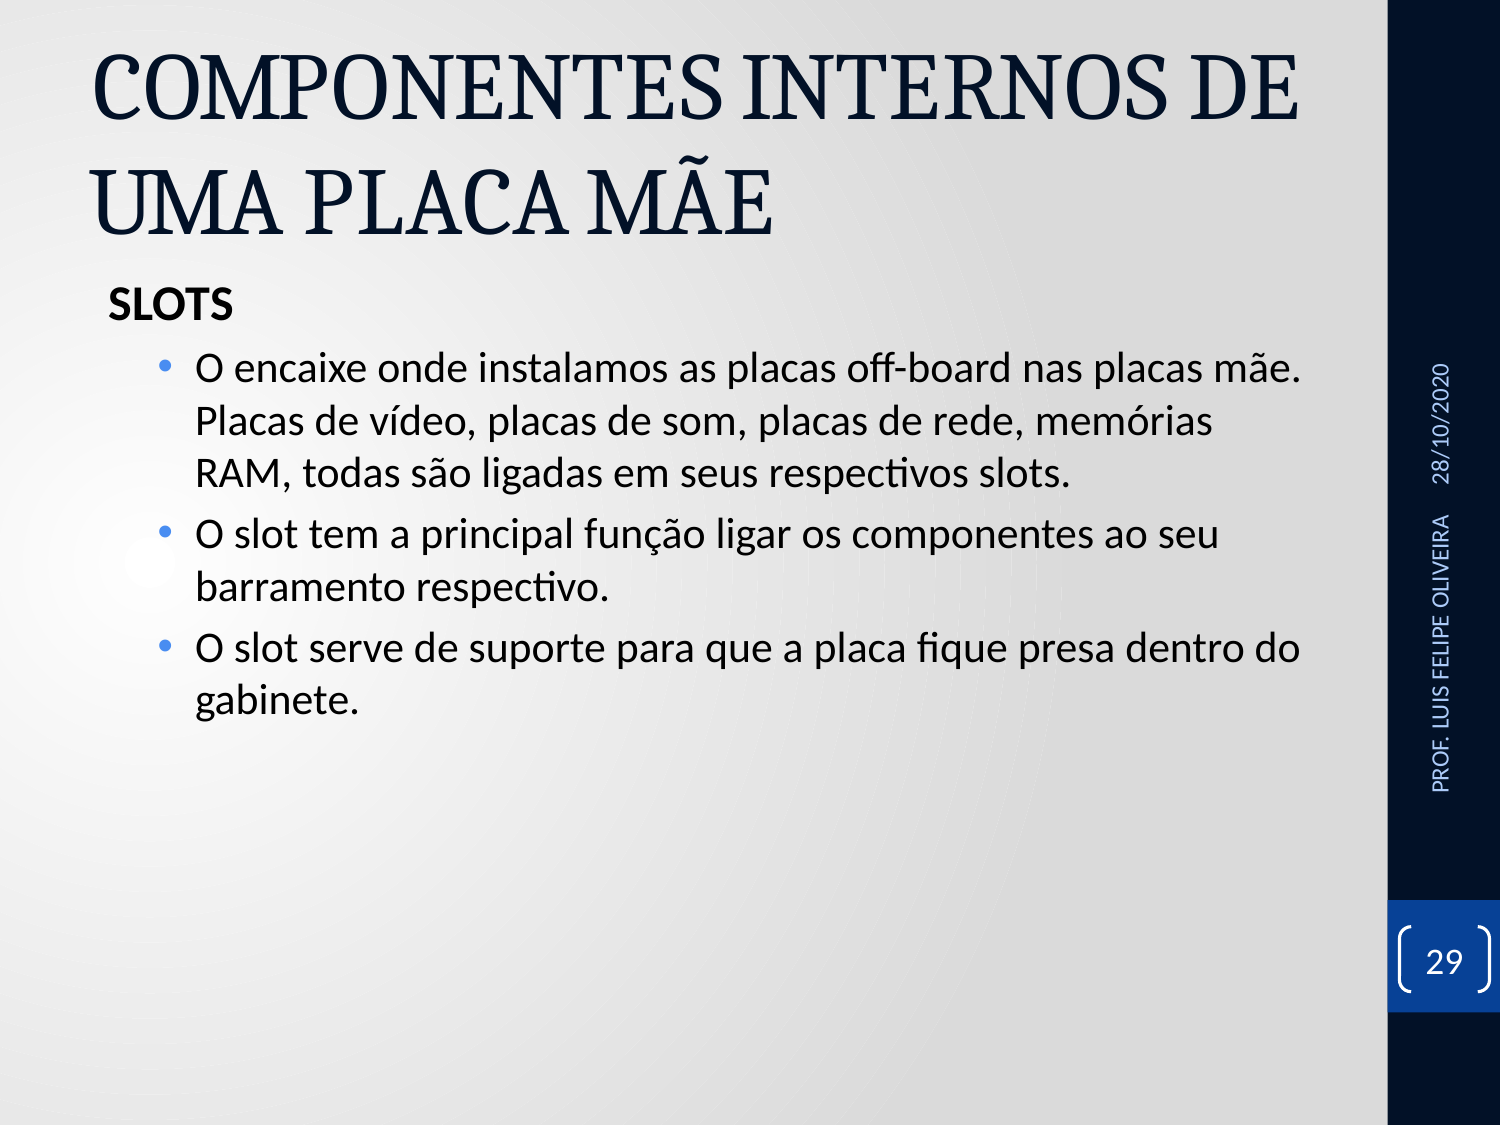

# COMPONENTES INTERNOS DE UMA PLACA MÃE
SLOTS
O encaixe onde instalamos as placas off-board nas placas mãe. Placas de vídeo, placas de som, placas de rede, memórias RAM, todas são ligadas em seus respectivos slots.
O slot tem a principal função ligar os componentes ao seu barramento respectivo.
O slot serve de suporte para que a placa fique presa dentro do gabinete.
28/10/2020
PROF. LUIS FELIPE OLIVEIRA
29